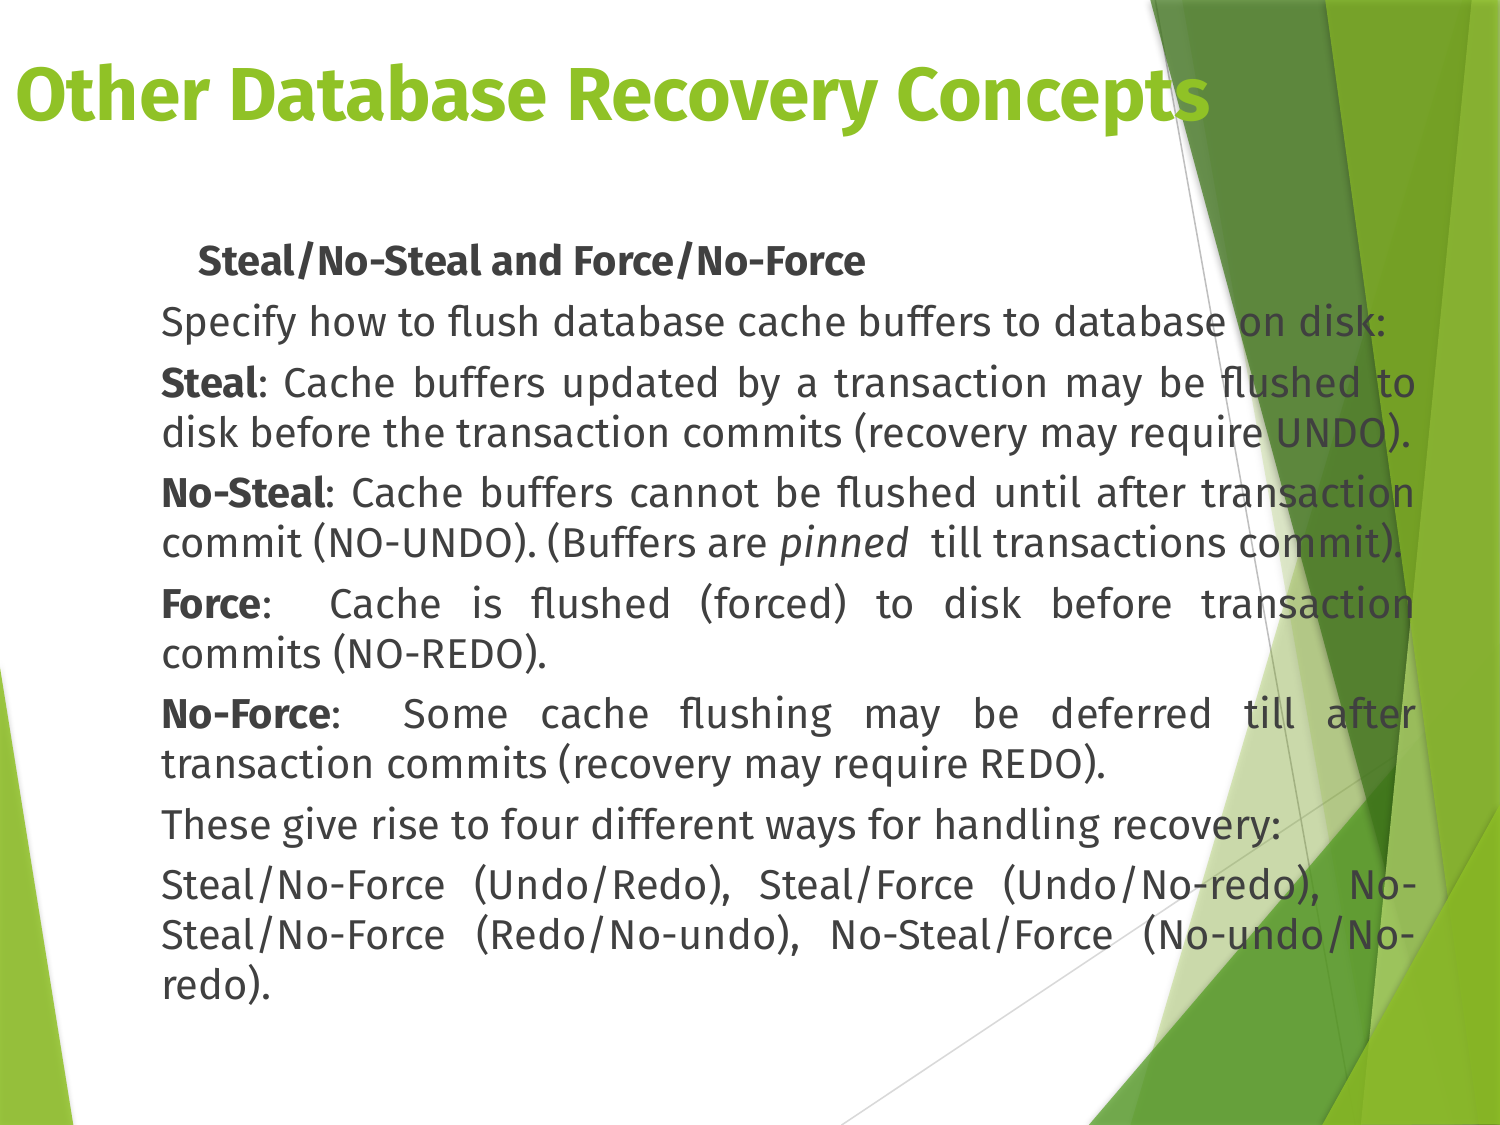

# Other Database Recovery Concepts
	Steal/No-Steal and Force/No-Force
Specify how to flush database cache buffers to database on disk:
Steal: Cache buffers updated by a transaction may be flushed to disk before the transaction commits (recovery may require UNDO).
No-Steal: Cache buffers cannot be flushed until after transaction commit (NO-UNDO). (Buffers are pinned  till transactions commit).
Force:  Cache is flushed (forced) to disk before transaction commits (NO-REDO).
No-Force:  Some cache flushing may be deferred till after transaction commits (recovery may require REDO).
These give rise to four different ways for handling recovery:
Steal/No-Force (Undo/Redo), Steal/Force (Undo/No-redo), No-Steal/No-Force (Redo/No-undo), No-Steal/Force (No-undo/No-redo).